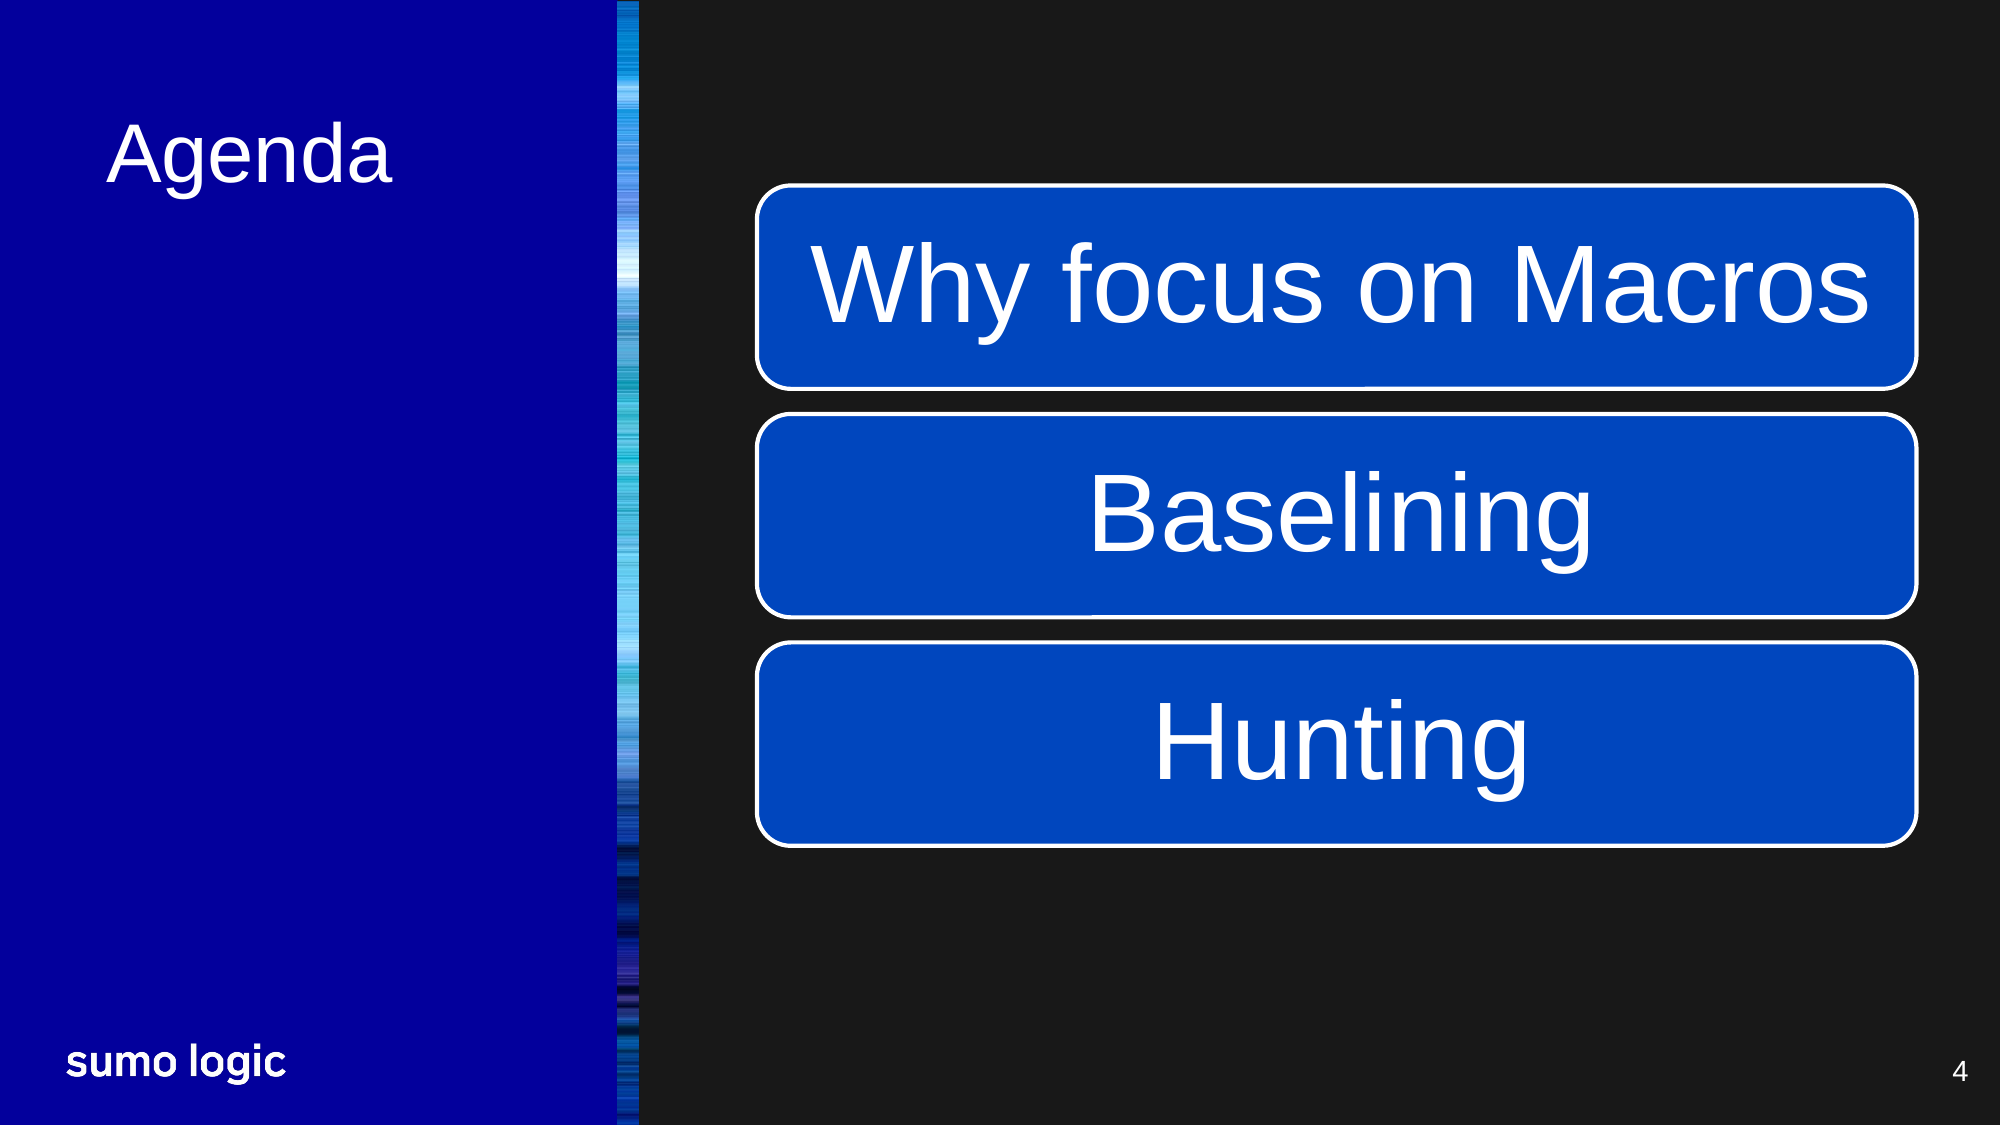

Agenda

Why focus on Macros
Baselining
Hunting